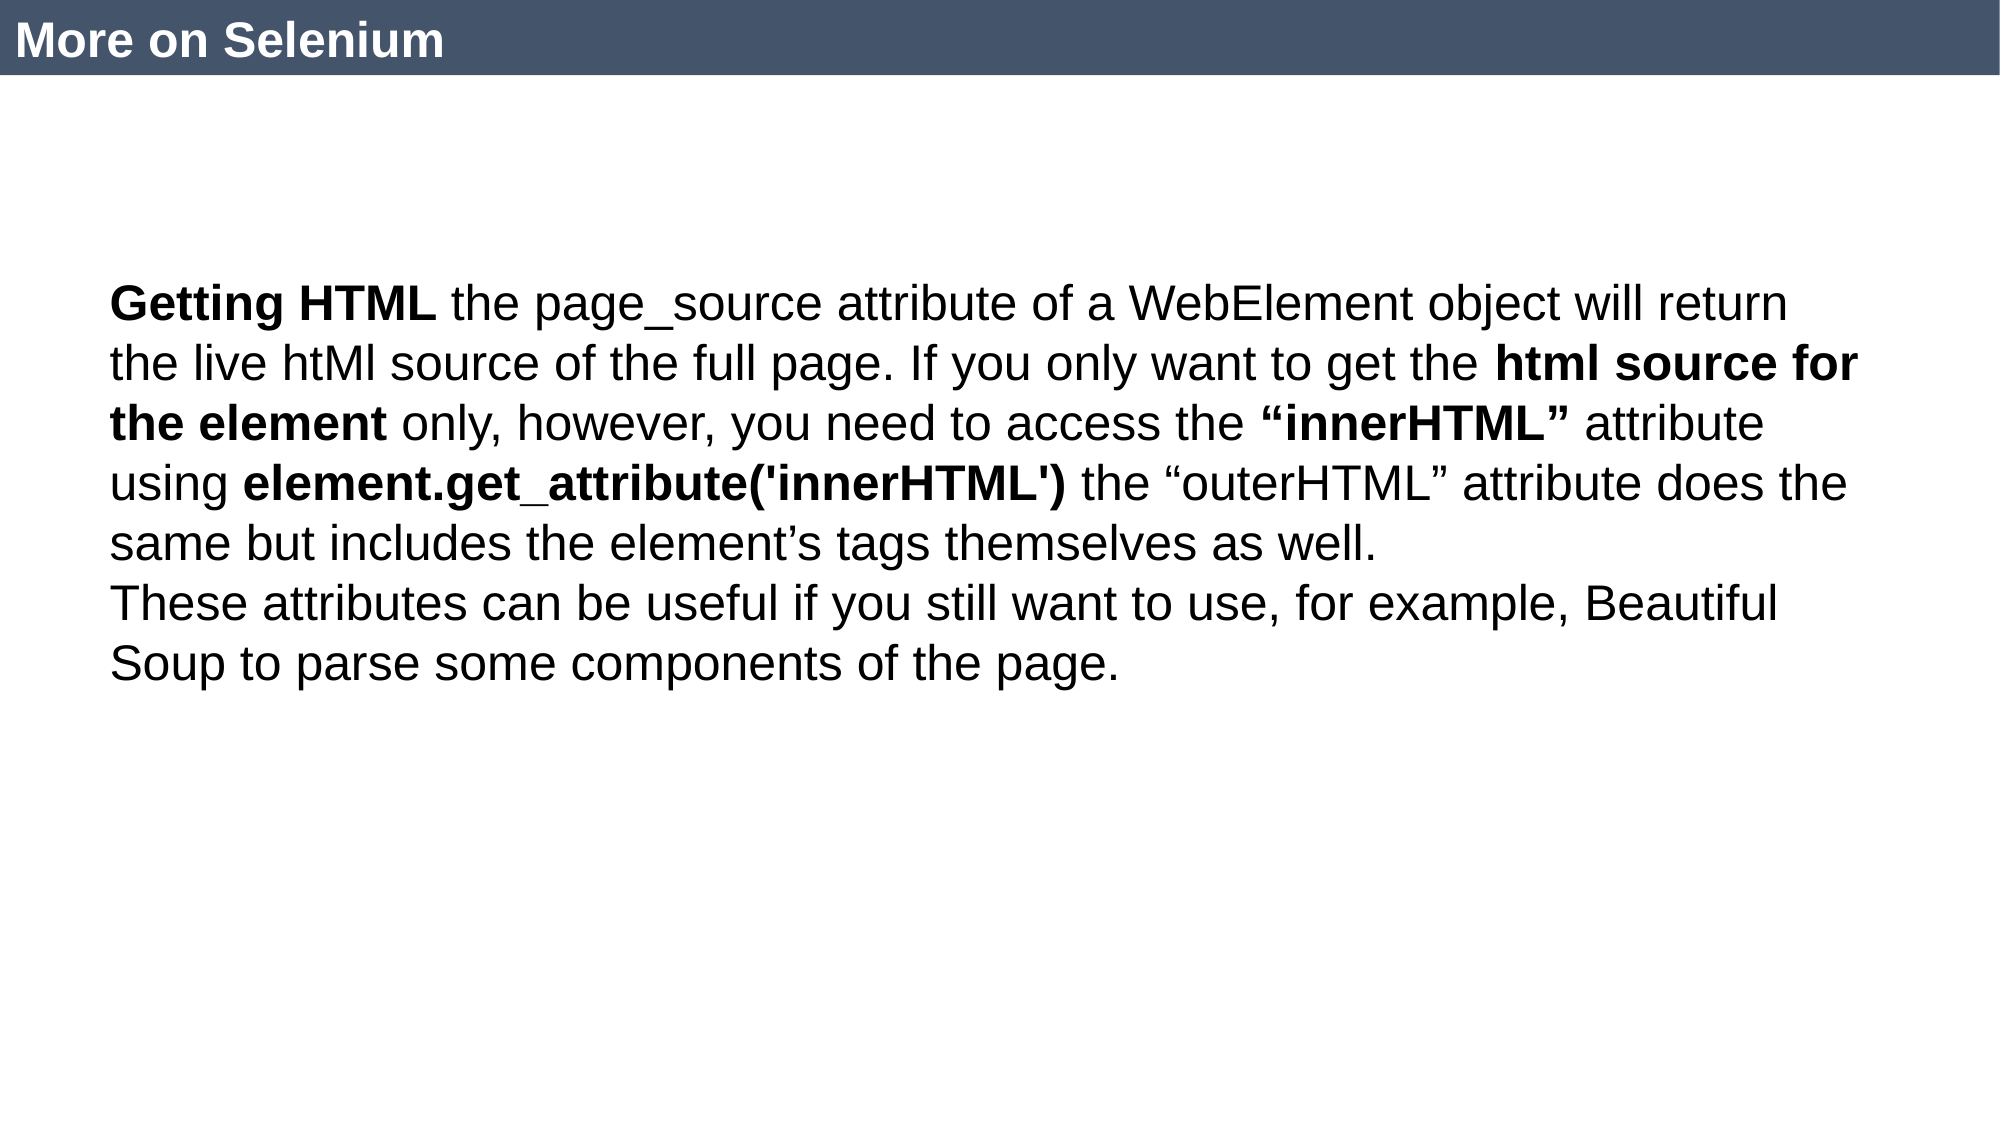

More on Selenium
Getting HTML the page_source attribute of a WebElement object will return the live htMl source of the full page. If you only want to get the html source for the element only, however, you need to access the “innerHTML” attribute using element.get_attribute('innerHTML') the “outerHTML” attribute does the same but includes the element’s tags themselves as well.
These attributes can be useful if you still want to use, for example, Beautiful Soup to parse some components of the page.